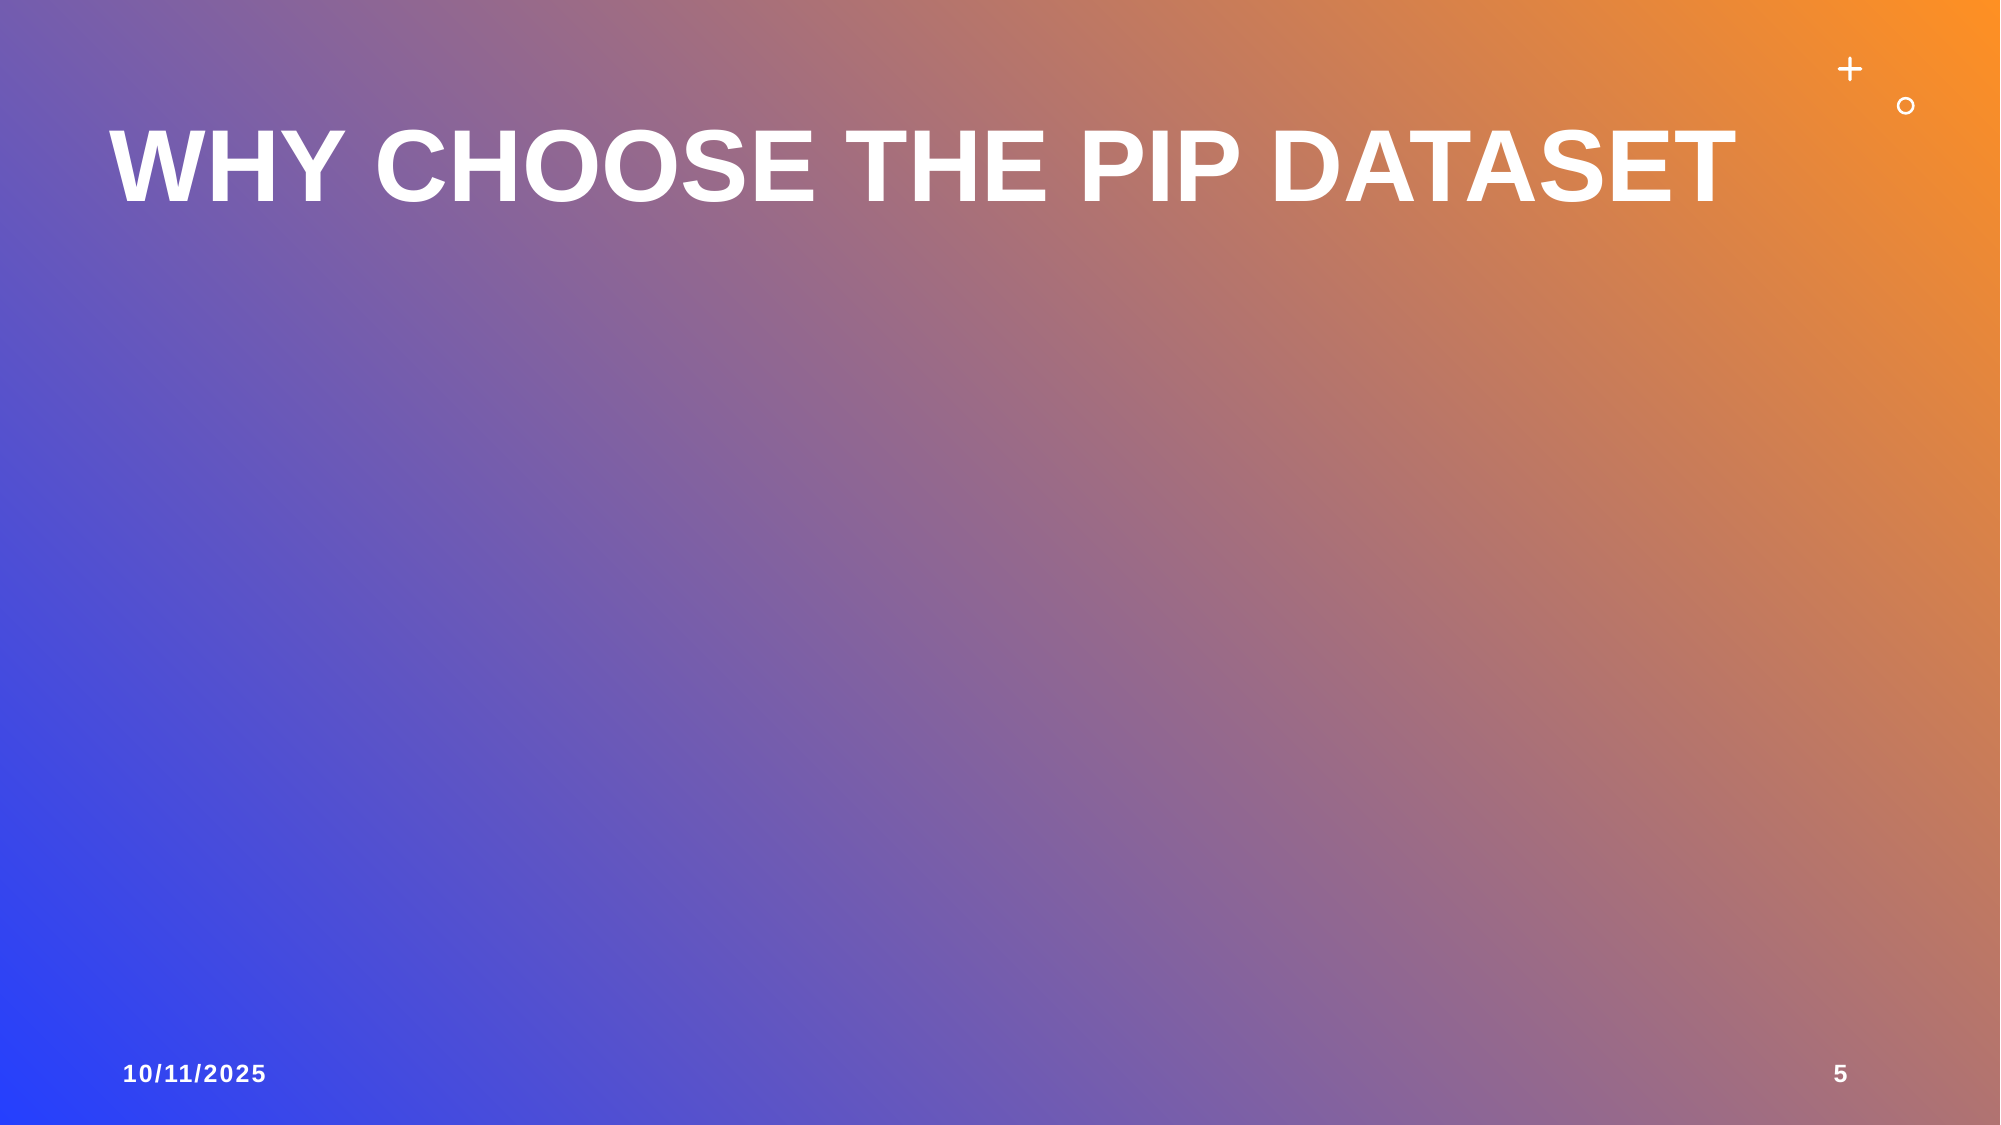

# Why choose the Pip dataset
10/11/2025
5